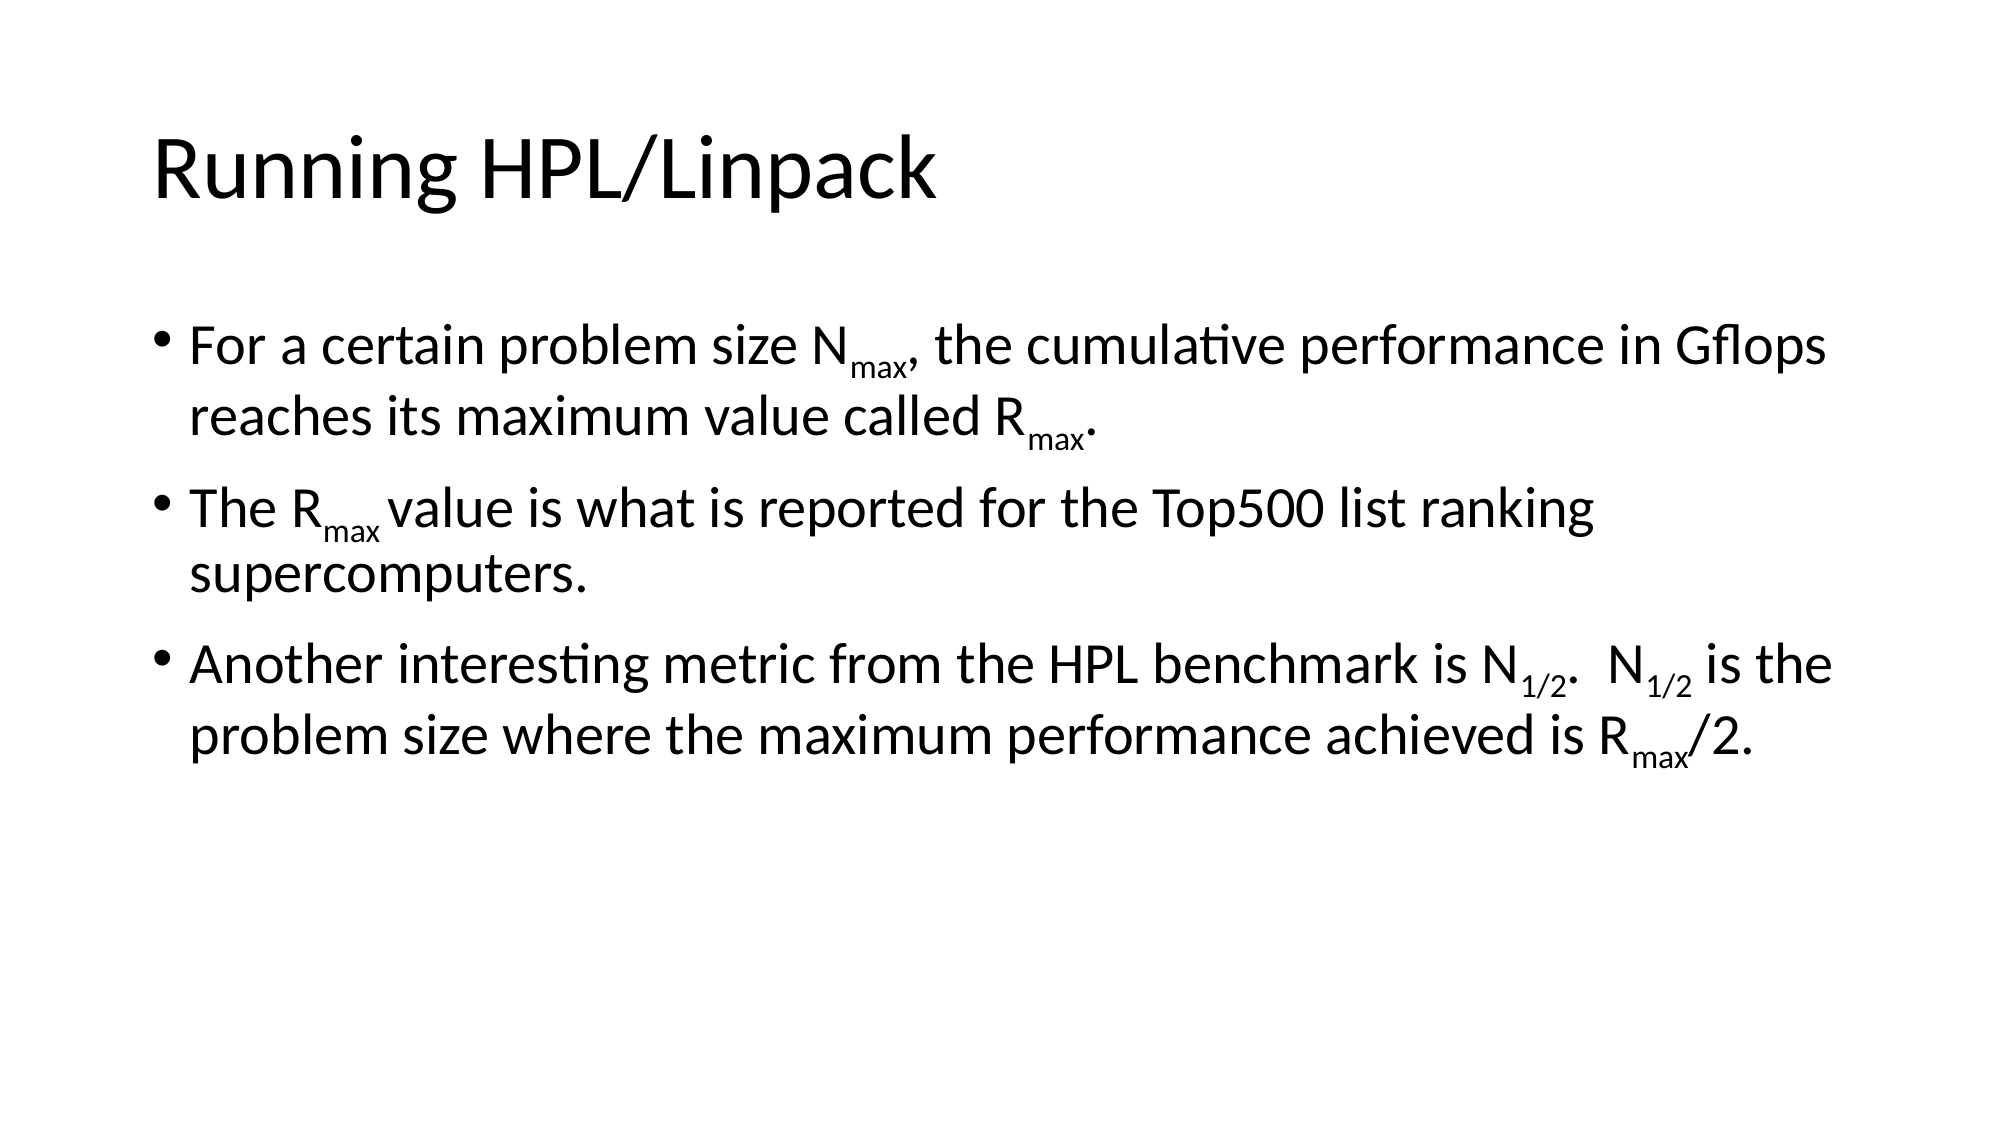

# Running HPL/Linpack
For a certain problem size Nmax, the cumulative performance in Gflops reaches its maximum value called Rmax.
The Rmax value is what is reported for the Top500 list ranking supercomputers.
Another interesting metric from the HPL benchmark is N1/2.  N1/2 is the problem size where the maximum performance achieved is Rmax/2.